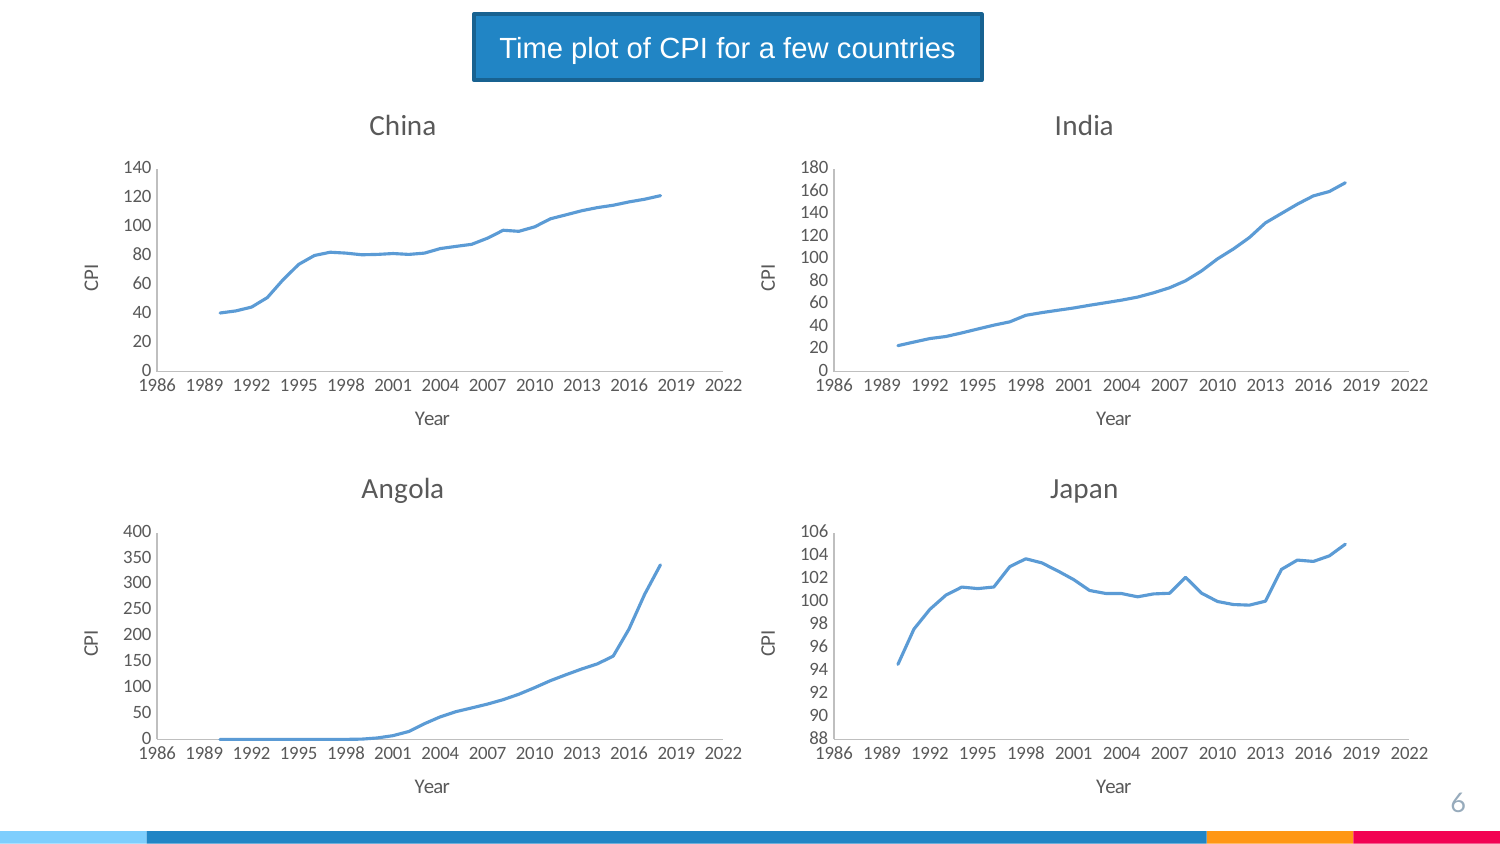

Time plot of CPI for a few countries

### Chart:

| Category | India |
|---|---|

### Chart:

| Category | China |
|---|---|

### Chart:

| Category | Angola |
|---|---|

### Chart:

| Category | Japan |
|---|---|
6